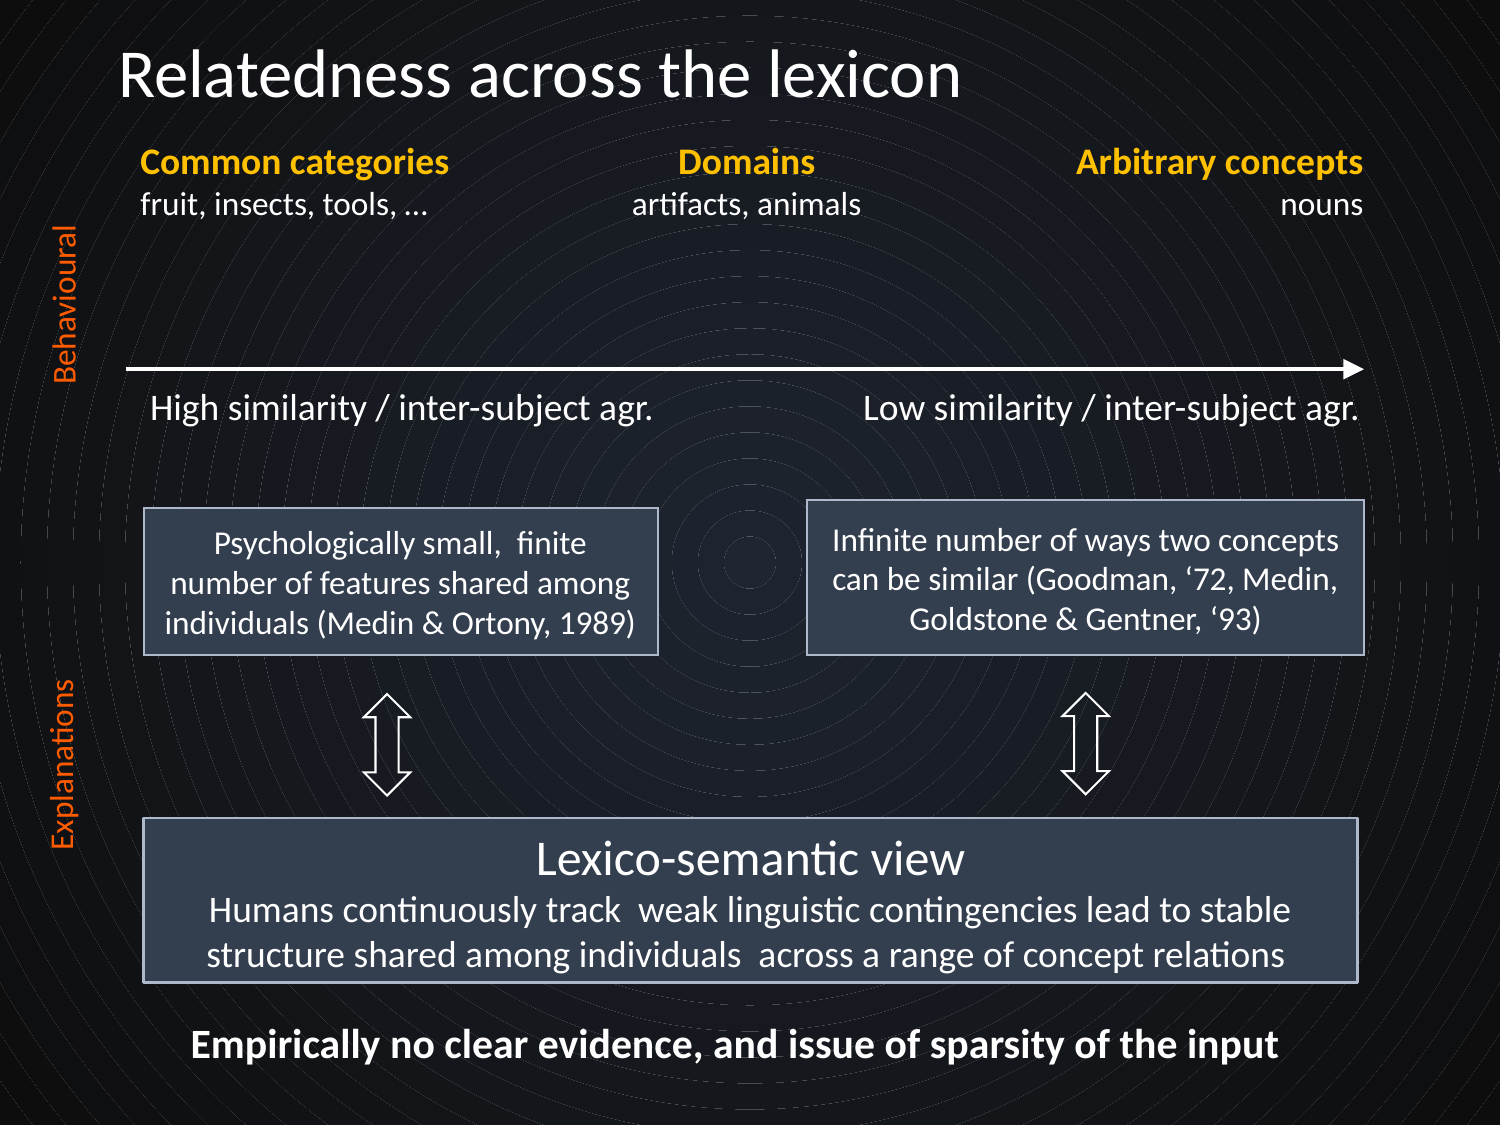

# Relatedness across the lexicon
Common categories
fruit, insects, tools, …
Domains
artifacts, animals
Arbitrary concepts
nouns
Behavioural
High similarity / inter-subject agr.
Low similarity / inter-subject agr.
Infinite number of ways two concepts can be similar (Goodman, ‘72, Medin, Goldstone & Gentner, ‘93)
Psychologically small,  finite number of features shared among individuals (Medin & Ortony, 1989)
Explanations

Lexico-semantic view
Humans continuously track  weak linguistic contingencies lead to stable structure shared among individuals  across a range of concept relations
Empirically no clear evidence, and issue of sparsity of the input